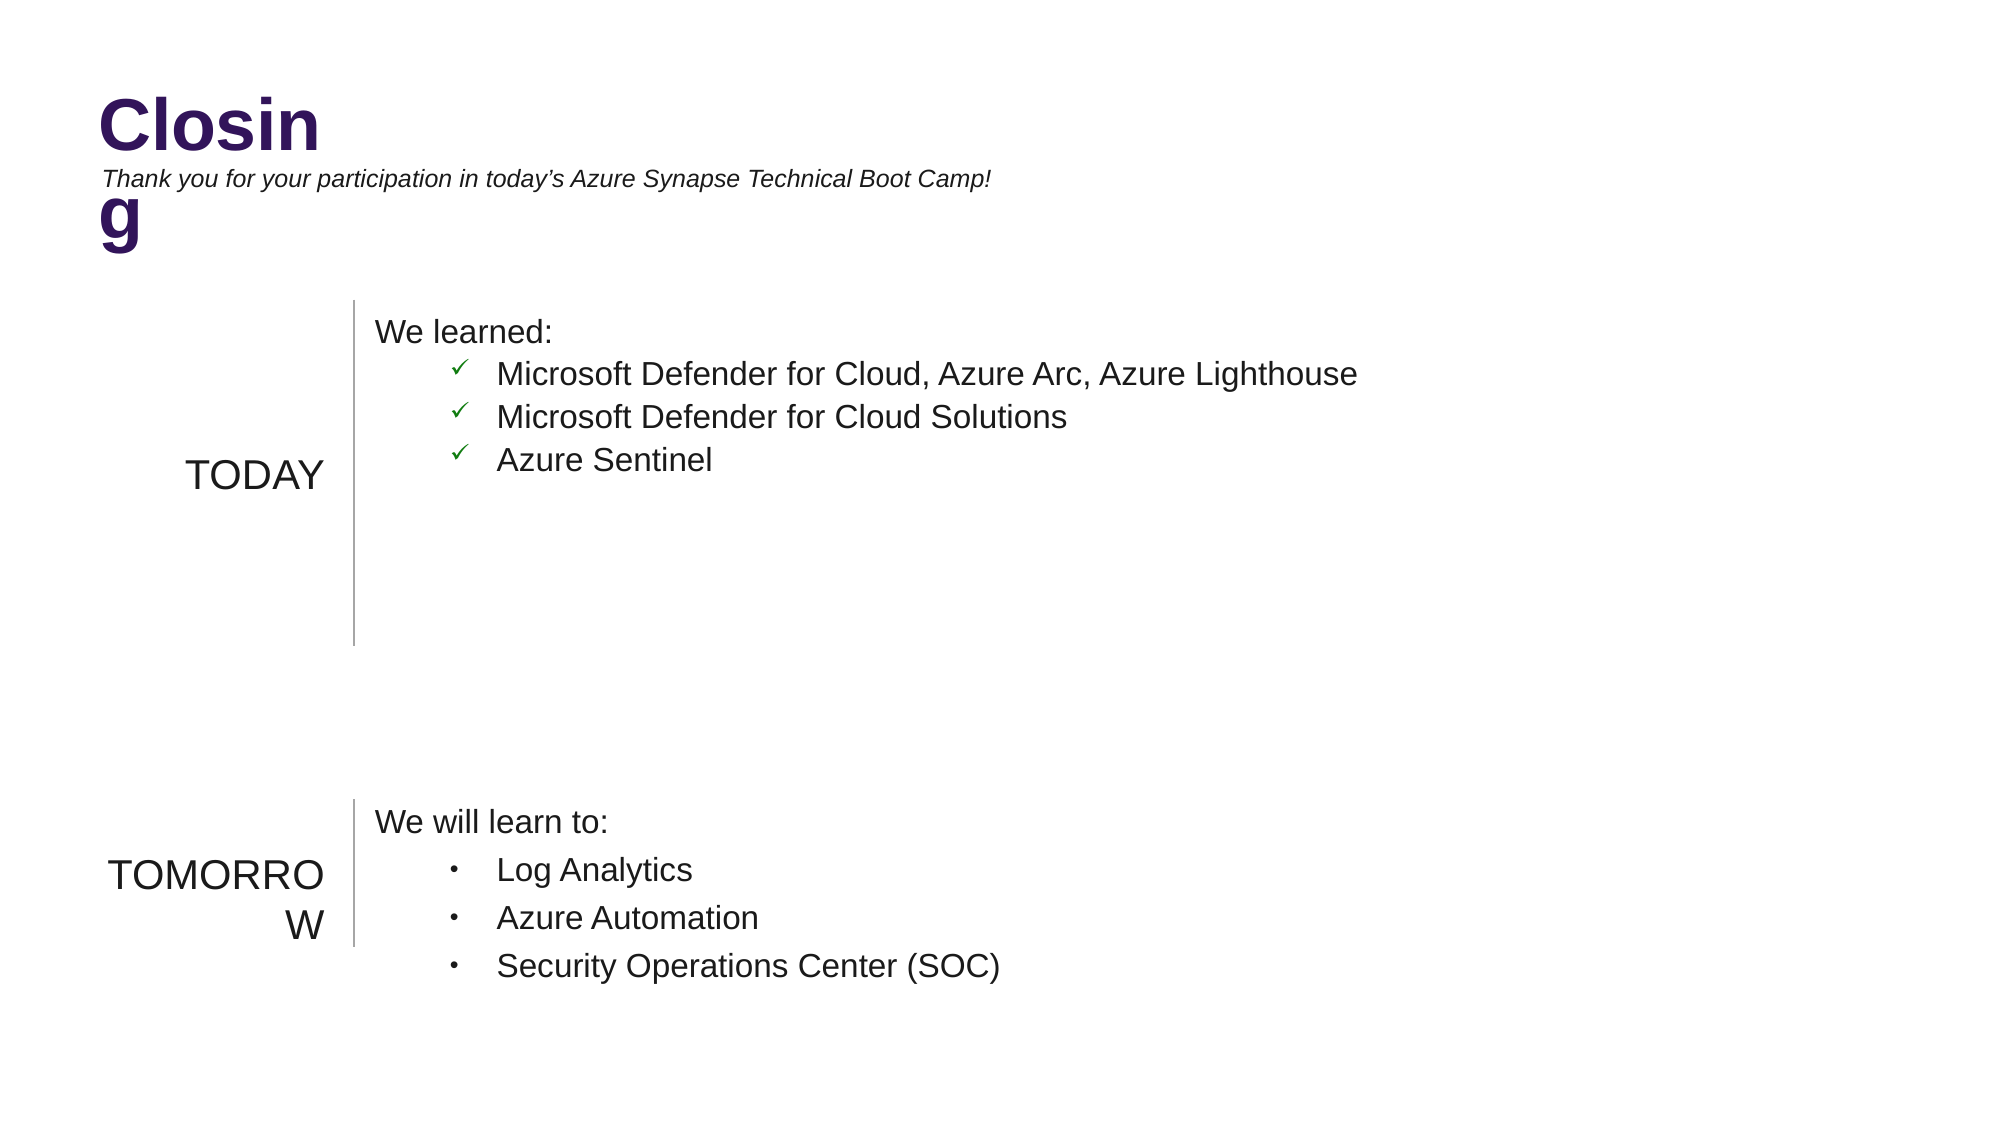

Closing
Thank you for your participation in today’s Azure Synapse Technical Boot Camp!
We learned:
Microsoft Defender for Cloud, Azure Arc, Azure Lighthouse
Microsoft Defender for Cloud Solutions
Azure Sentinel
TODAY
We will learn to:
Log Analytics
Azure Automation
Security Operations Center (SOC)
TOMORROW